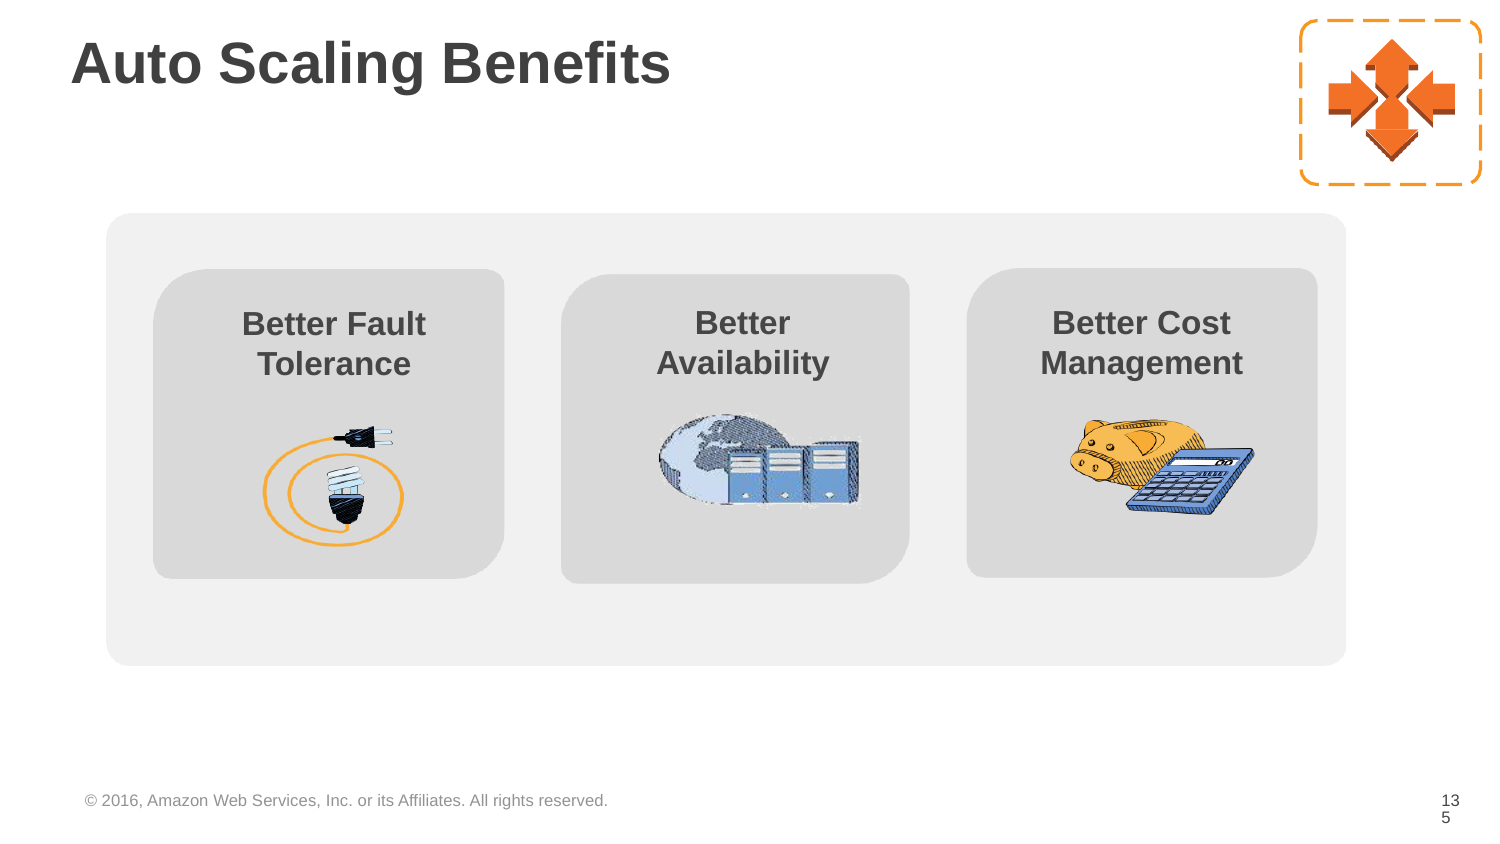

# Auto Scaling Benefits

Better  Availability
Better Cost  Management
Better Fault
Tolerance
© 2016, Amazon Web Services, Inc. or its Affiliates. All rights reserved.
135